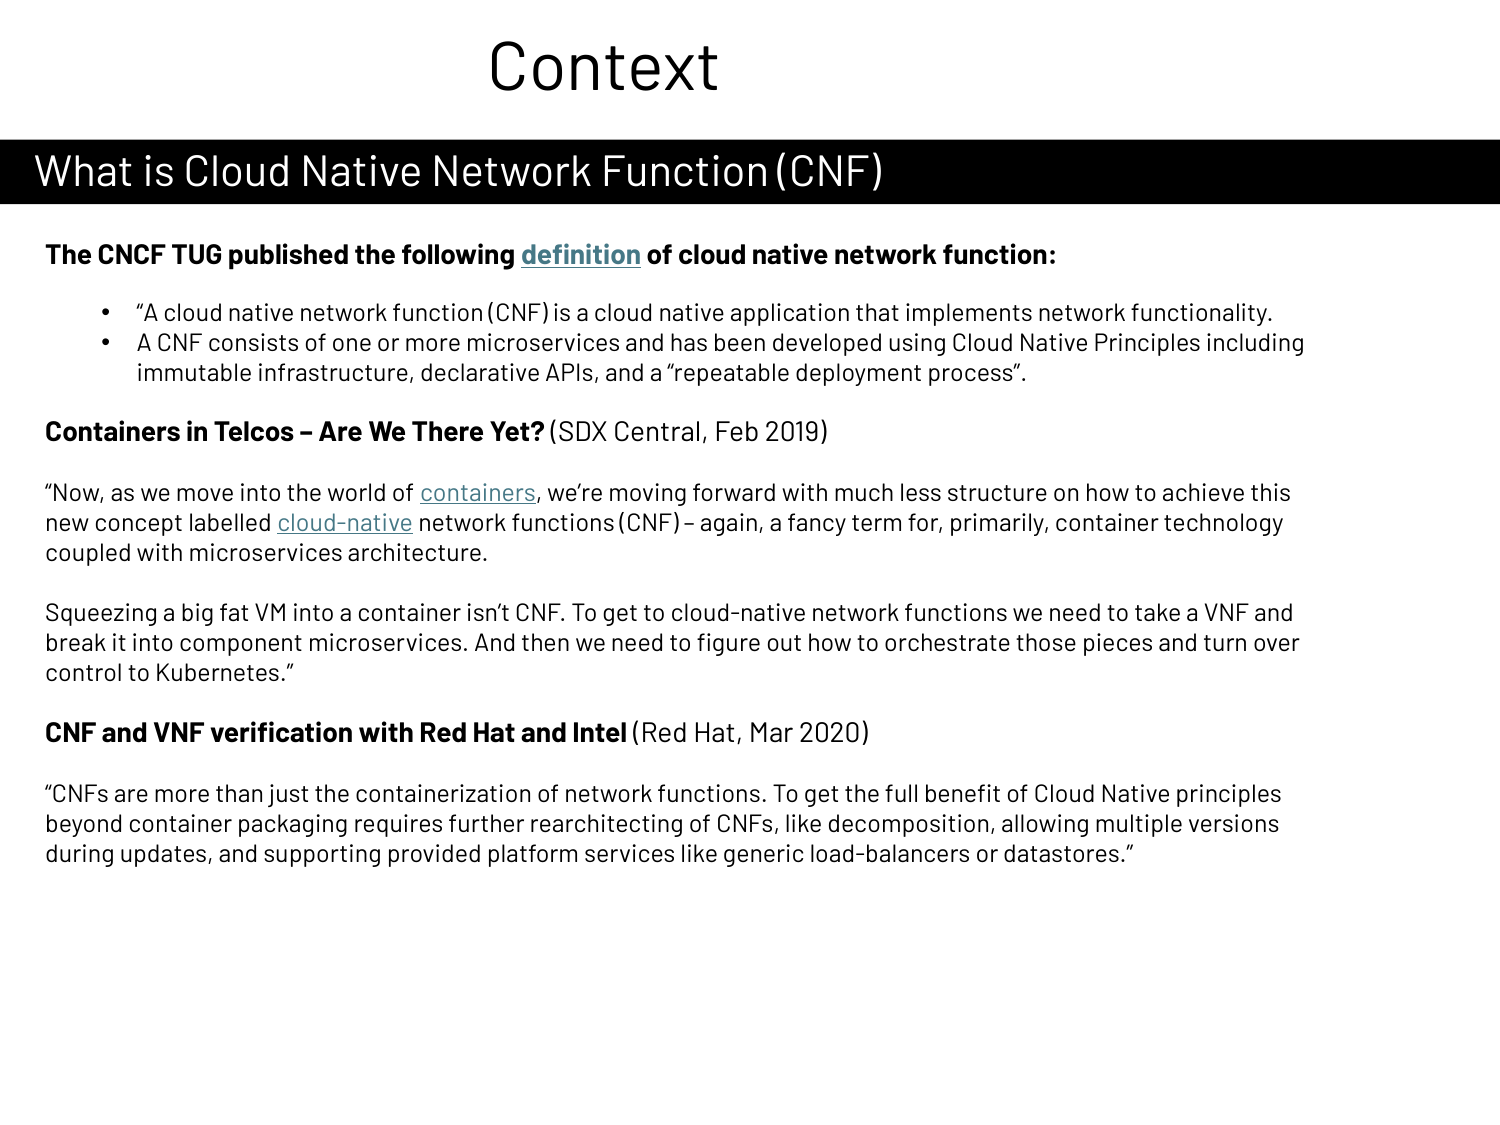

Context
# What is Cloud Native Network Function (CNF)
The CNCF TUG published the following definition of cloud native network function:

“A cloud native network function (CNF) is a cloud native application that implements network functionality.
A CNF consists of one or more microservices and has been developed using Cloud Native Principles including immutable infrastructure, declarative APIs, and a “repeatable deployment process”.
Containers in Telcos – Are We There Yet? (SDX Central, Feb 2019)

“Now, as we move into the world of containers, we’re moving forward with much less structure on how to achieve this new concept labelled cloud-native network functions (CNF) – again, a fancy term for, primarily, container technology coupled with microservices architecture.

Squeezing a big fat VM into a container isn’t CNF. To get to cloud-native network functions we need to take a VNF and break it into component microservices. And then we need to figure out how to orchestrate those pieces and turn over control to Kubernetes.”
CNF and VNF verification with Red Hat and Intel (Red Hat, Mar 2020)

“CNFs are more than just the containerization of network functions. To get the full benefit of Cloud Native principles beyond container packaging requires further rearchitecting of CNFs, like decomposition, allowing multiple versions during updates, and supporting provided platform services like generic load-balancers or datastores.”